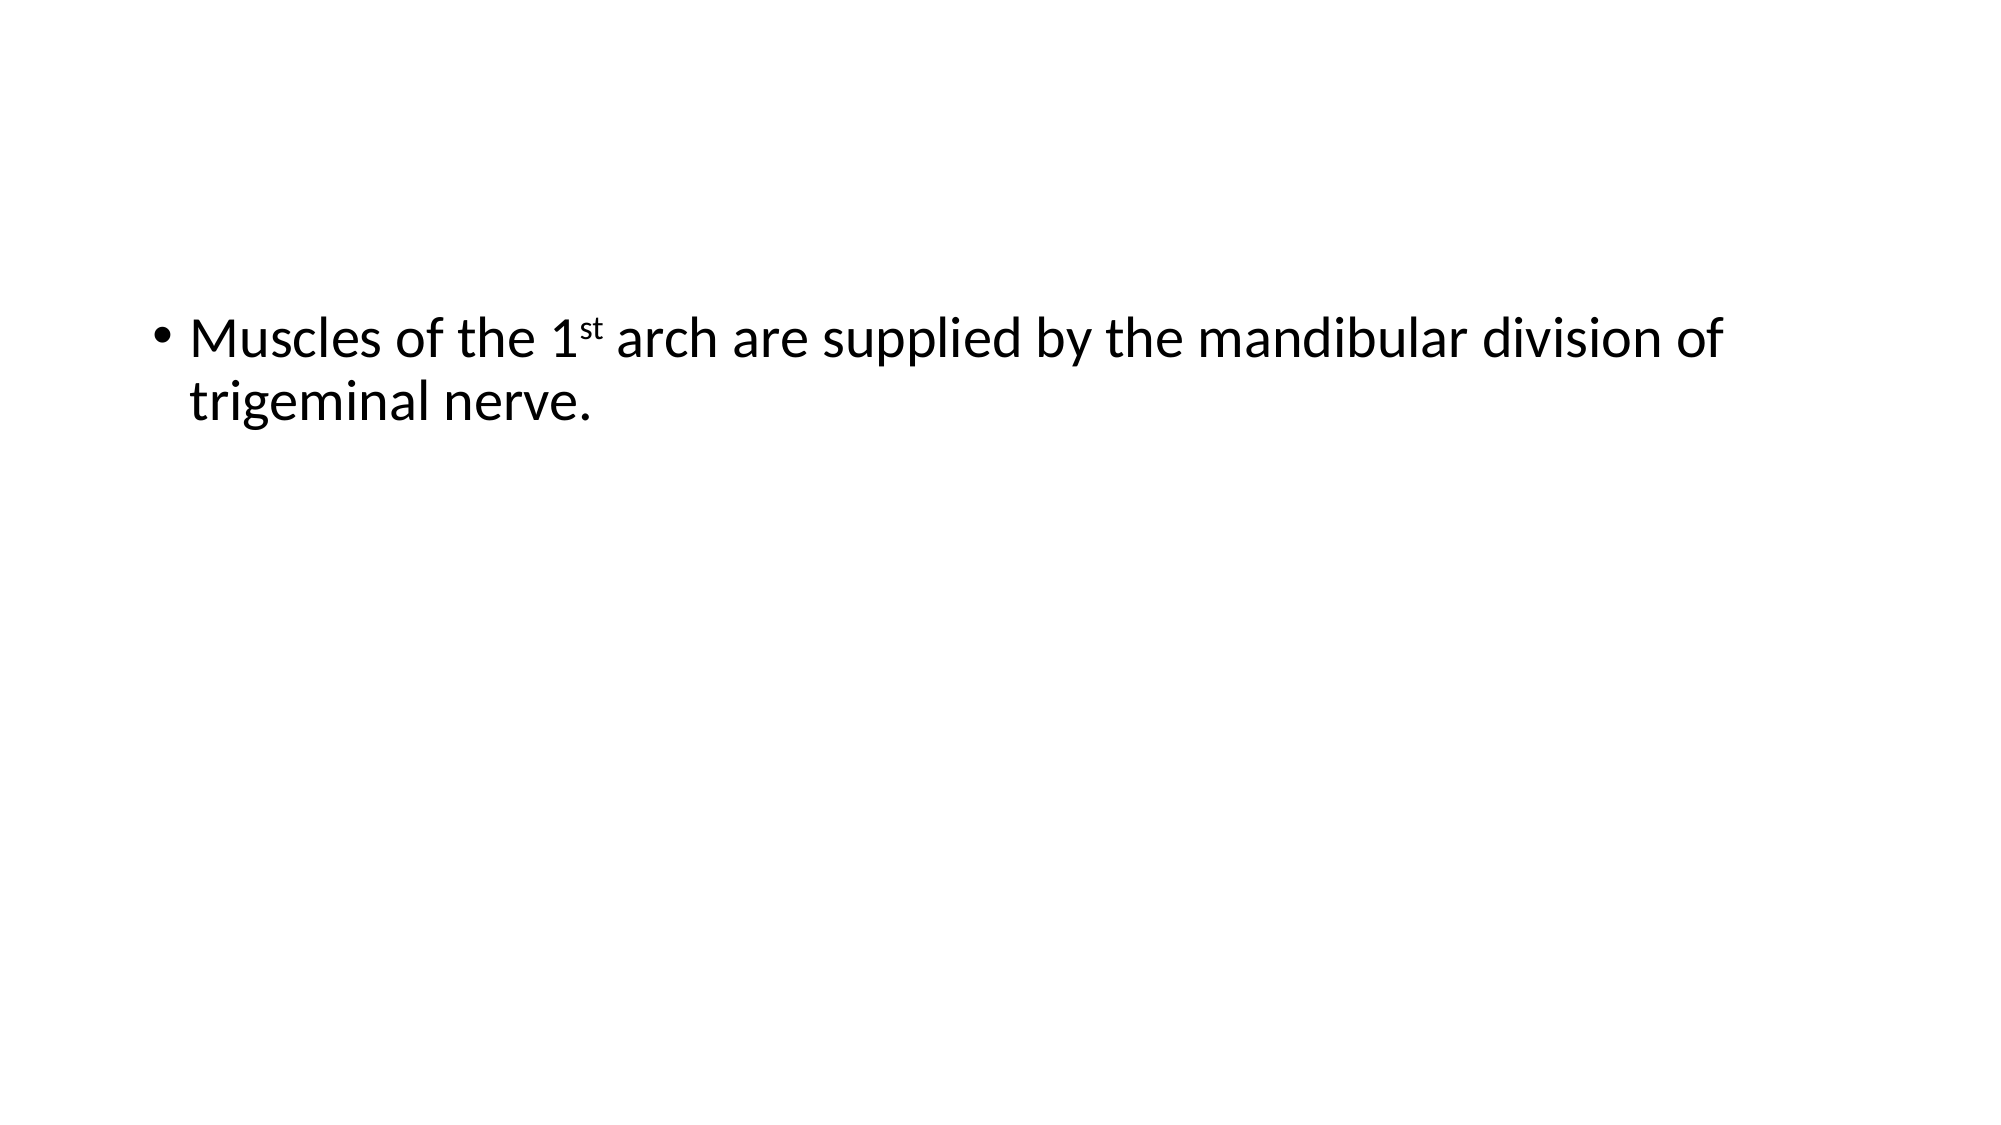

#
Muscles of the 1st arch are supplied by the mandibular division of trigeminal nerve.